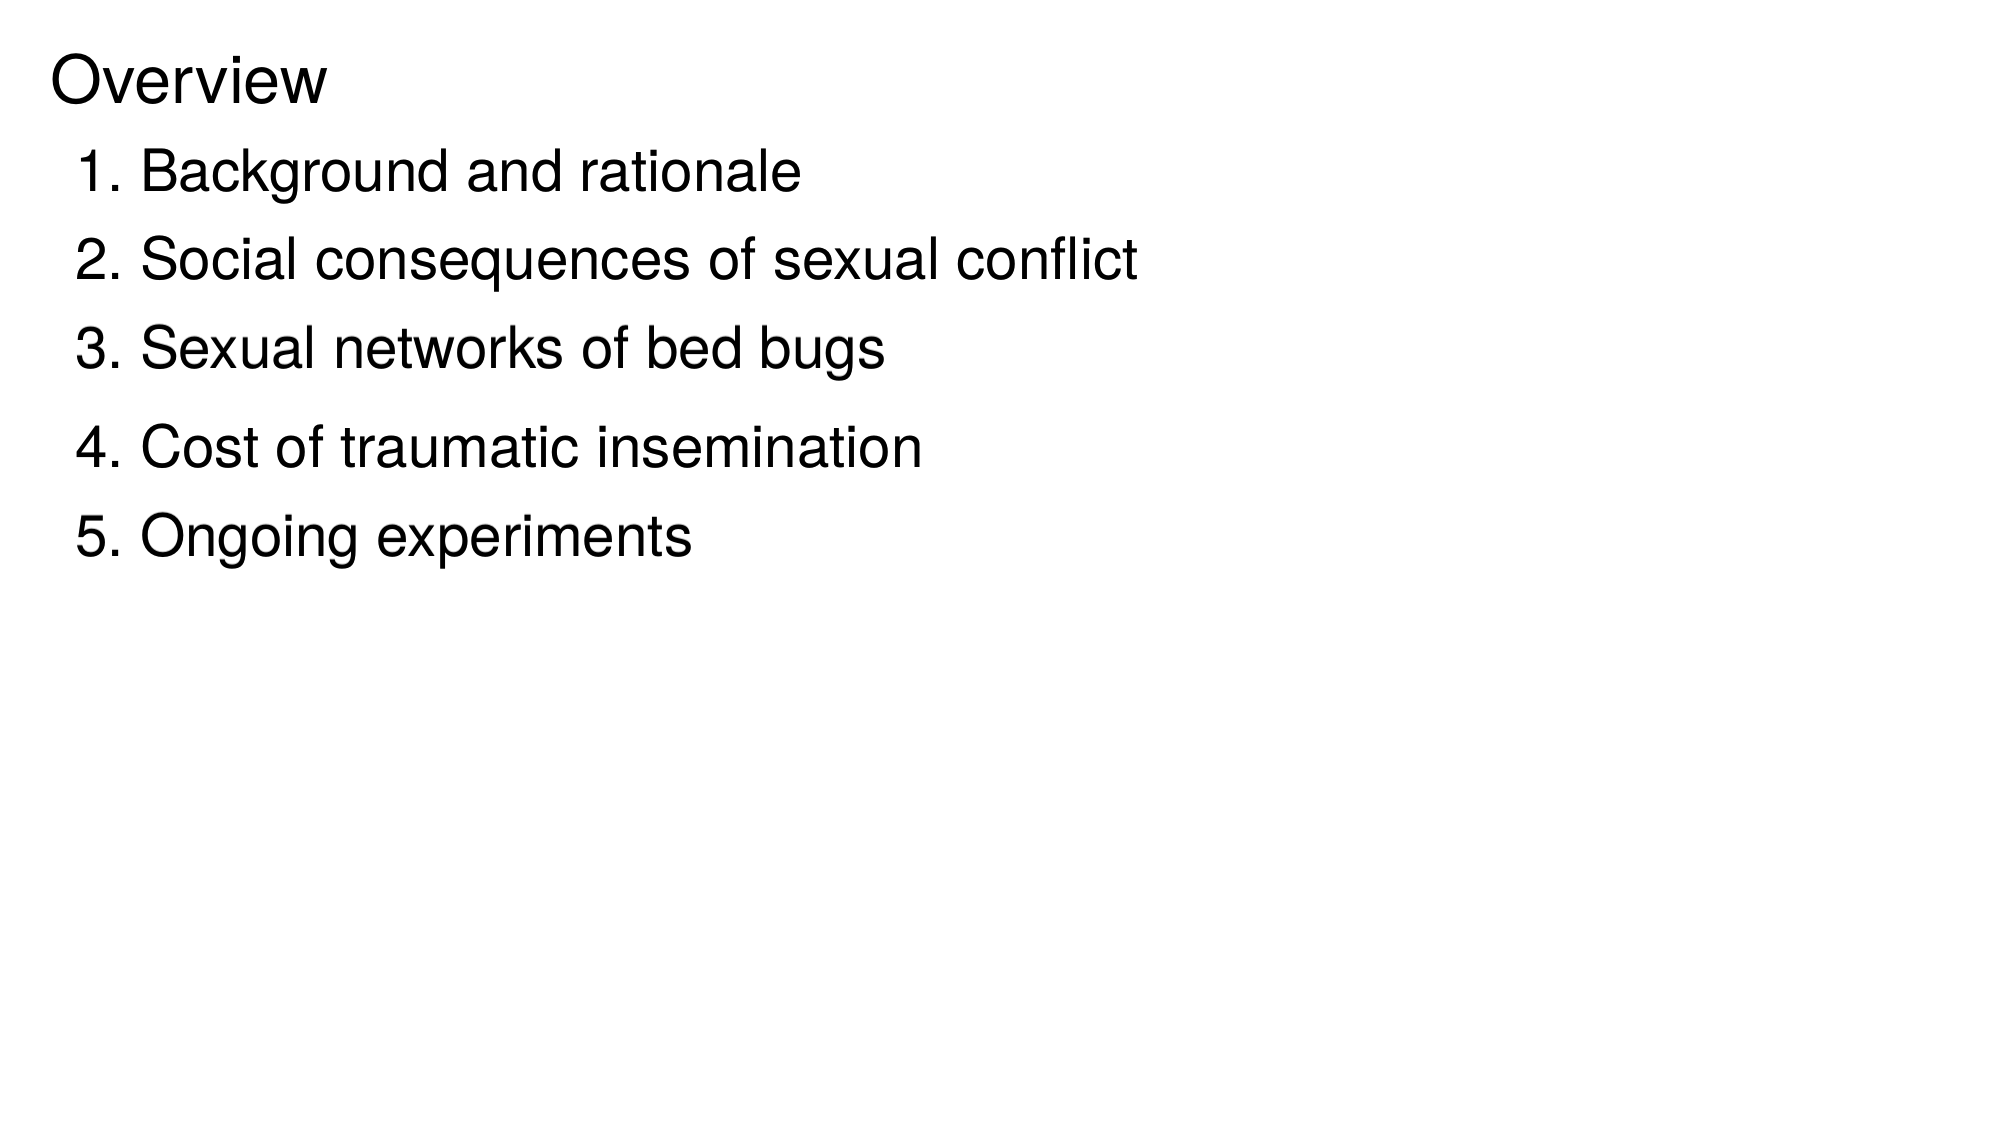

Overview
1. Background and rationale
1. Background and rationale
2. Social consequences of sexual conflict
2. Social consequences of sexual conflict
3. Sexual networks of bed bugs
3. Sexual networks of bed bugs
4. Cost of traumatic insemination
4. Cost of traumatic insemination
5. Ongoing experiments
5. Ongoing experiments